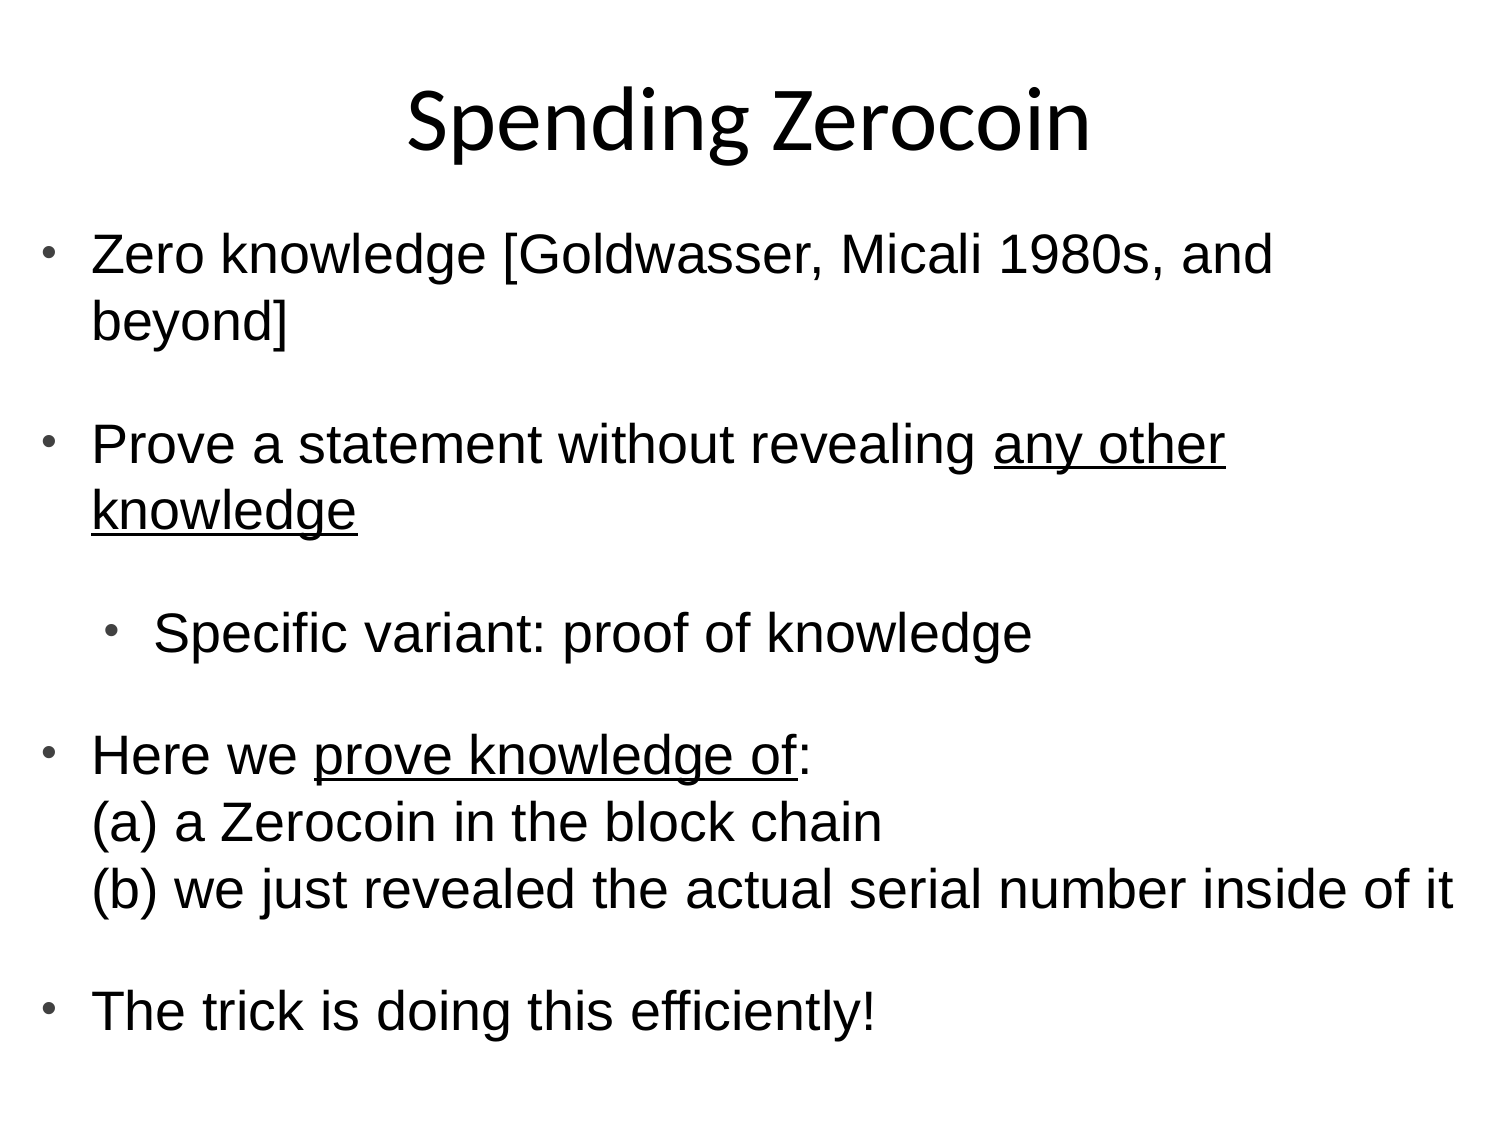

# Spending Zerocoin
Zero knowledge [Goldwasser, Micali 1980s, and beyond]
Prove a statement without revealing any other knowledge
Specific variant: proof of knowledge
Here we prove knowledge of:
(a) a Zerocoin in the block chain
(b) we just revealed the actual serial number inside of it
The trick is doing this efficiently!